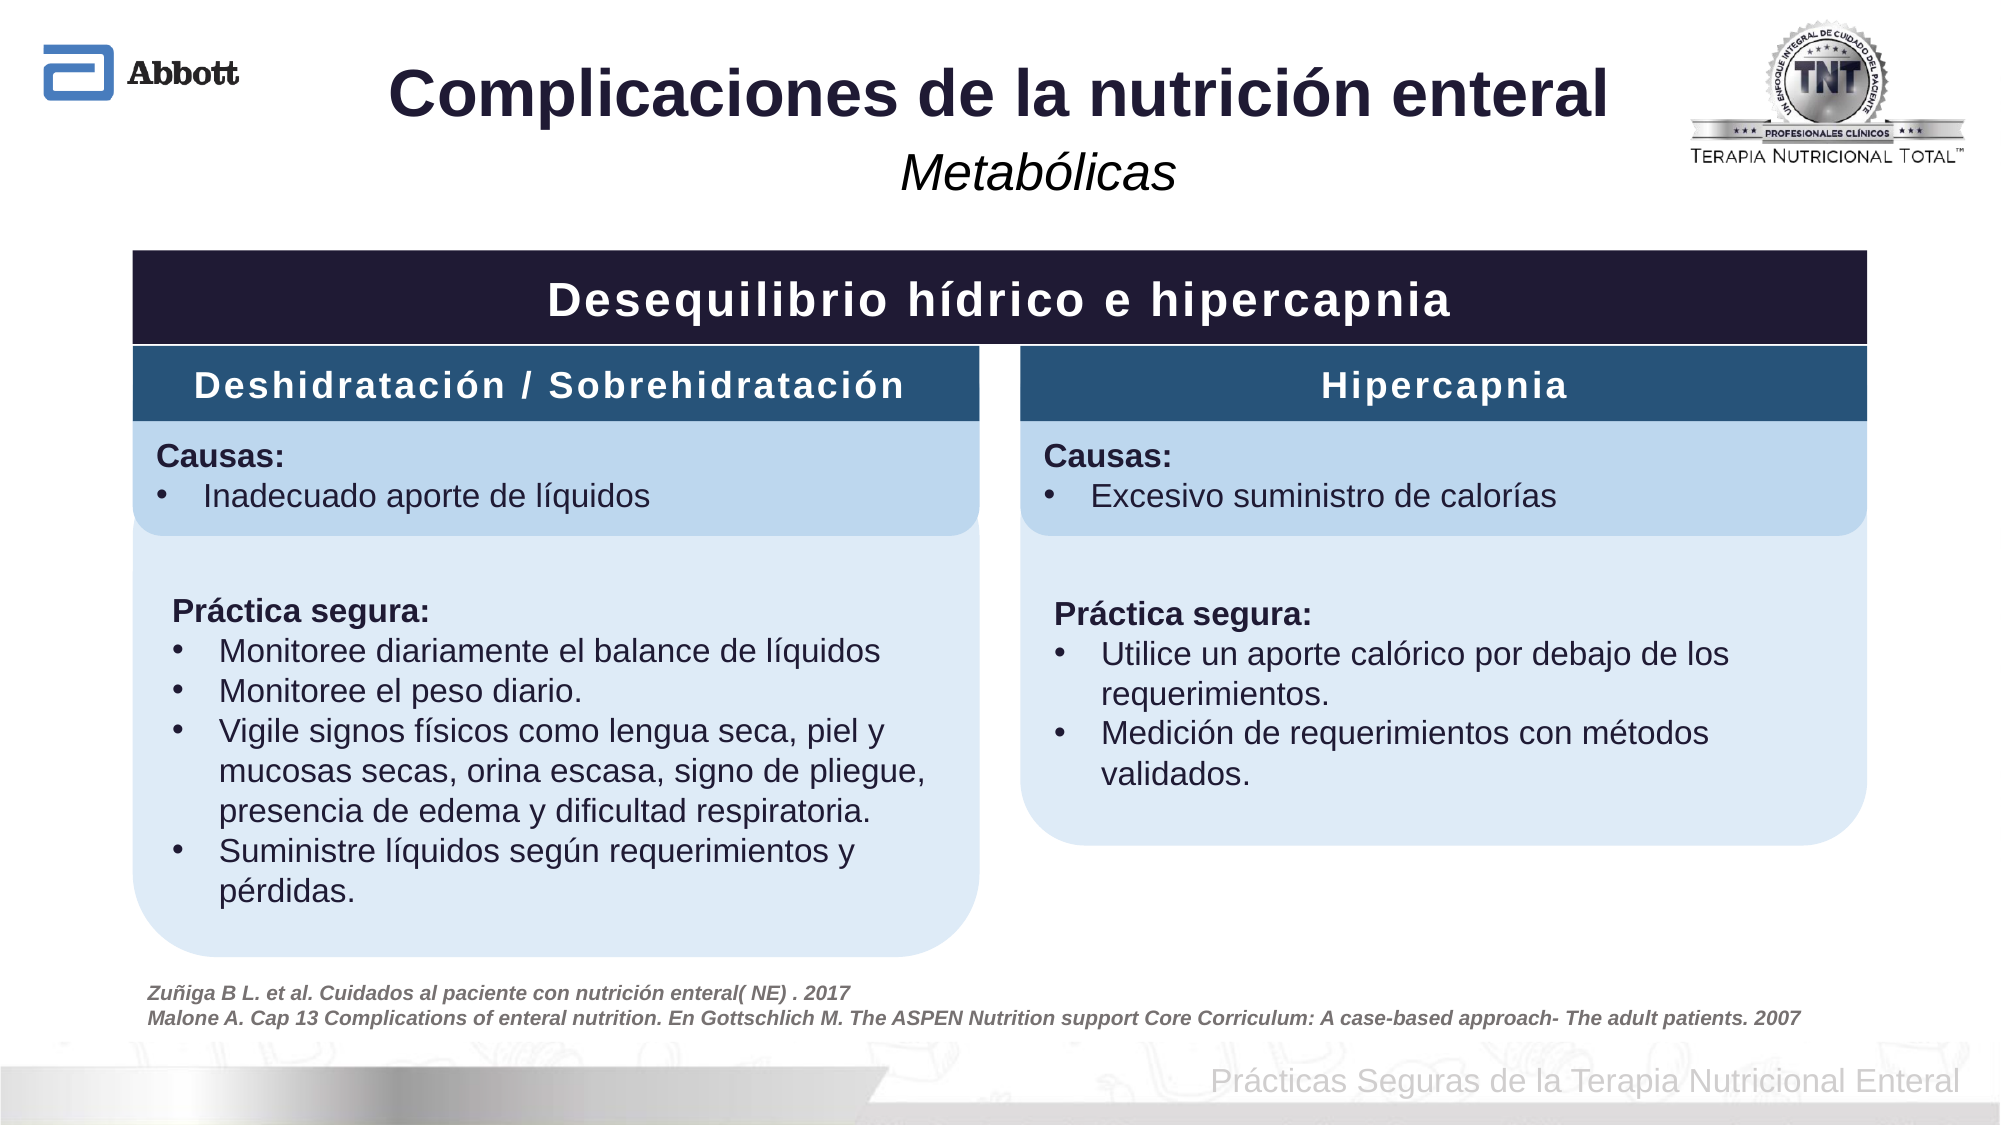

# Complicaciones de la nutrición enteral
Metabólicas
Desequilibrio hídrico e hipercapnia
Hipercapnia
Causas:
Excesivo suministro de calorías
Práctica segura:
Utilice un aporte calórico por debajo de los requerimientos.
Medición de requerimientos con métodos validados.
Deshidratación / Sobrehidratación
Causas:
Inadecuado aporte de líquidos
Práctica segura:
Monitoree diariamente el balance de líquidos
Monitoree el peso diario.
Vigile signos físicos como lengua seca, piel y mucosas secas, orina escasa, signo de pliegue, presencia de edema y dificultad respiratoria.
Suministre líquidos según requerimientos y pérdidas.
Zuñiga B L. et al. Cuidados al paciente con nutrición enteral( NE) . 2017
Malone A. Cap 13 Complications of enteral nutrition. En Gottschlich M. The ASPEN Nutrition support Core Corriculum: A case-based approach- The adult patients. 2007